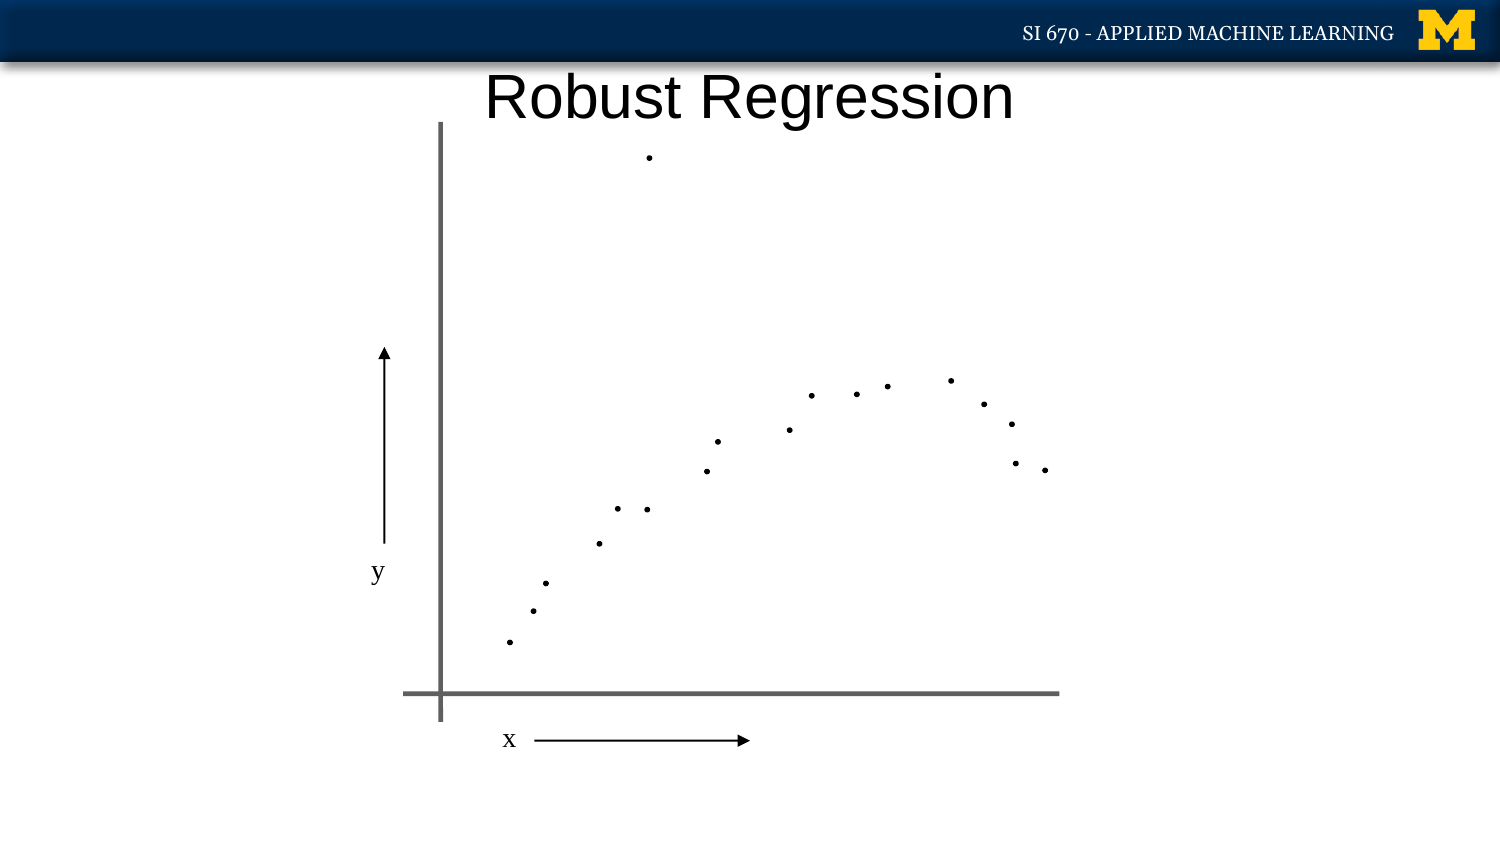

Copyright © 2001, 2003, Andrew W. Moore
# Robust Regression

y

x